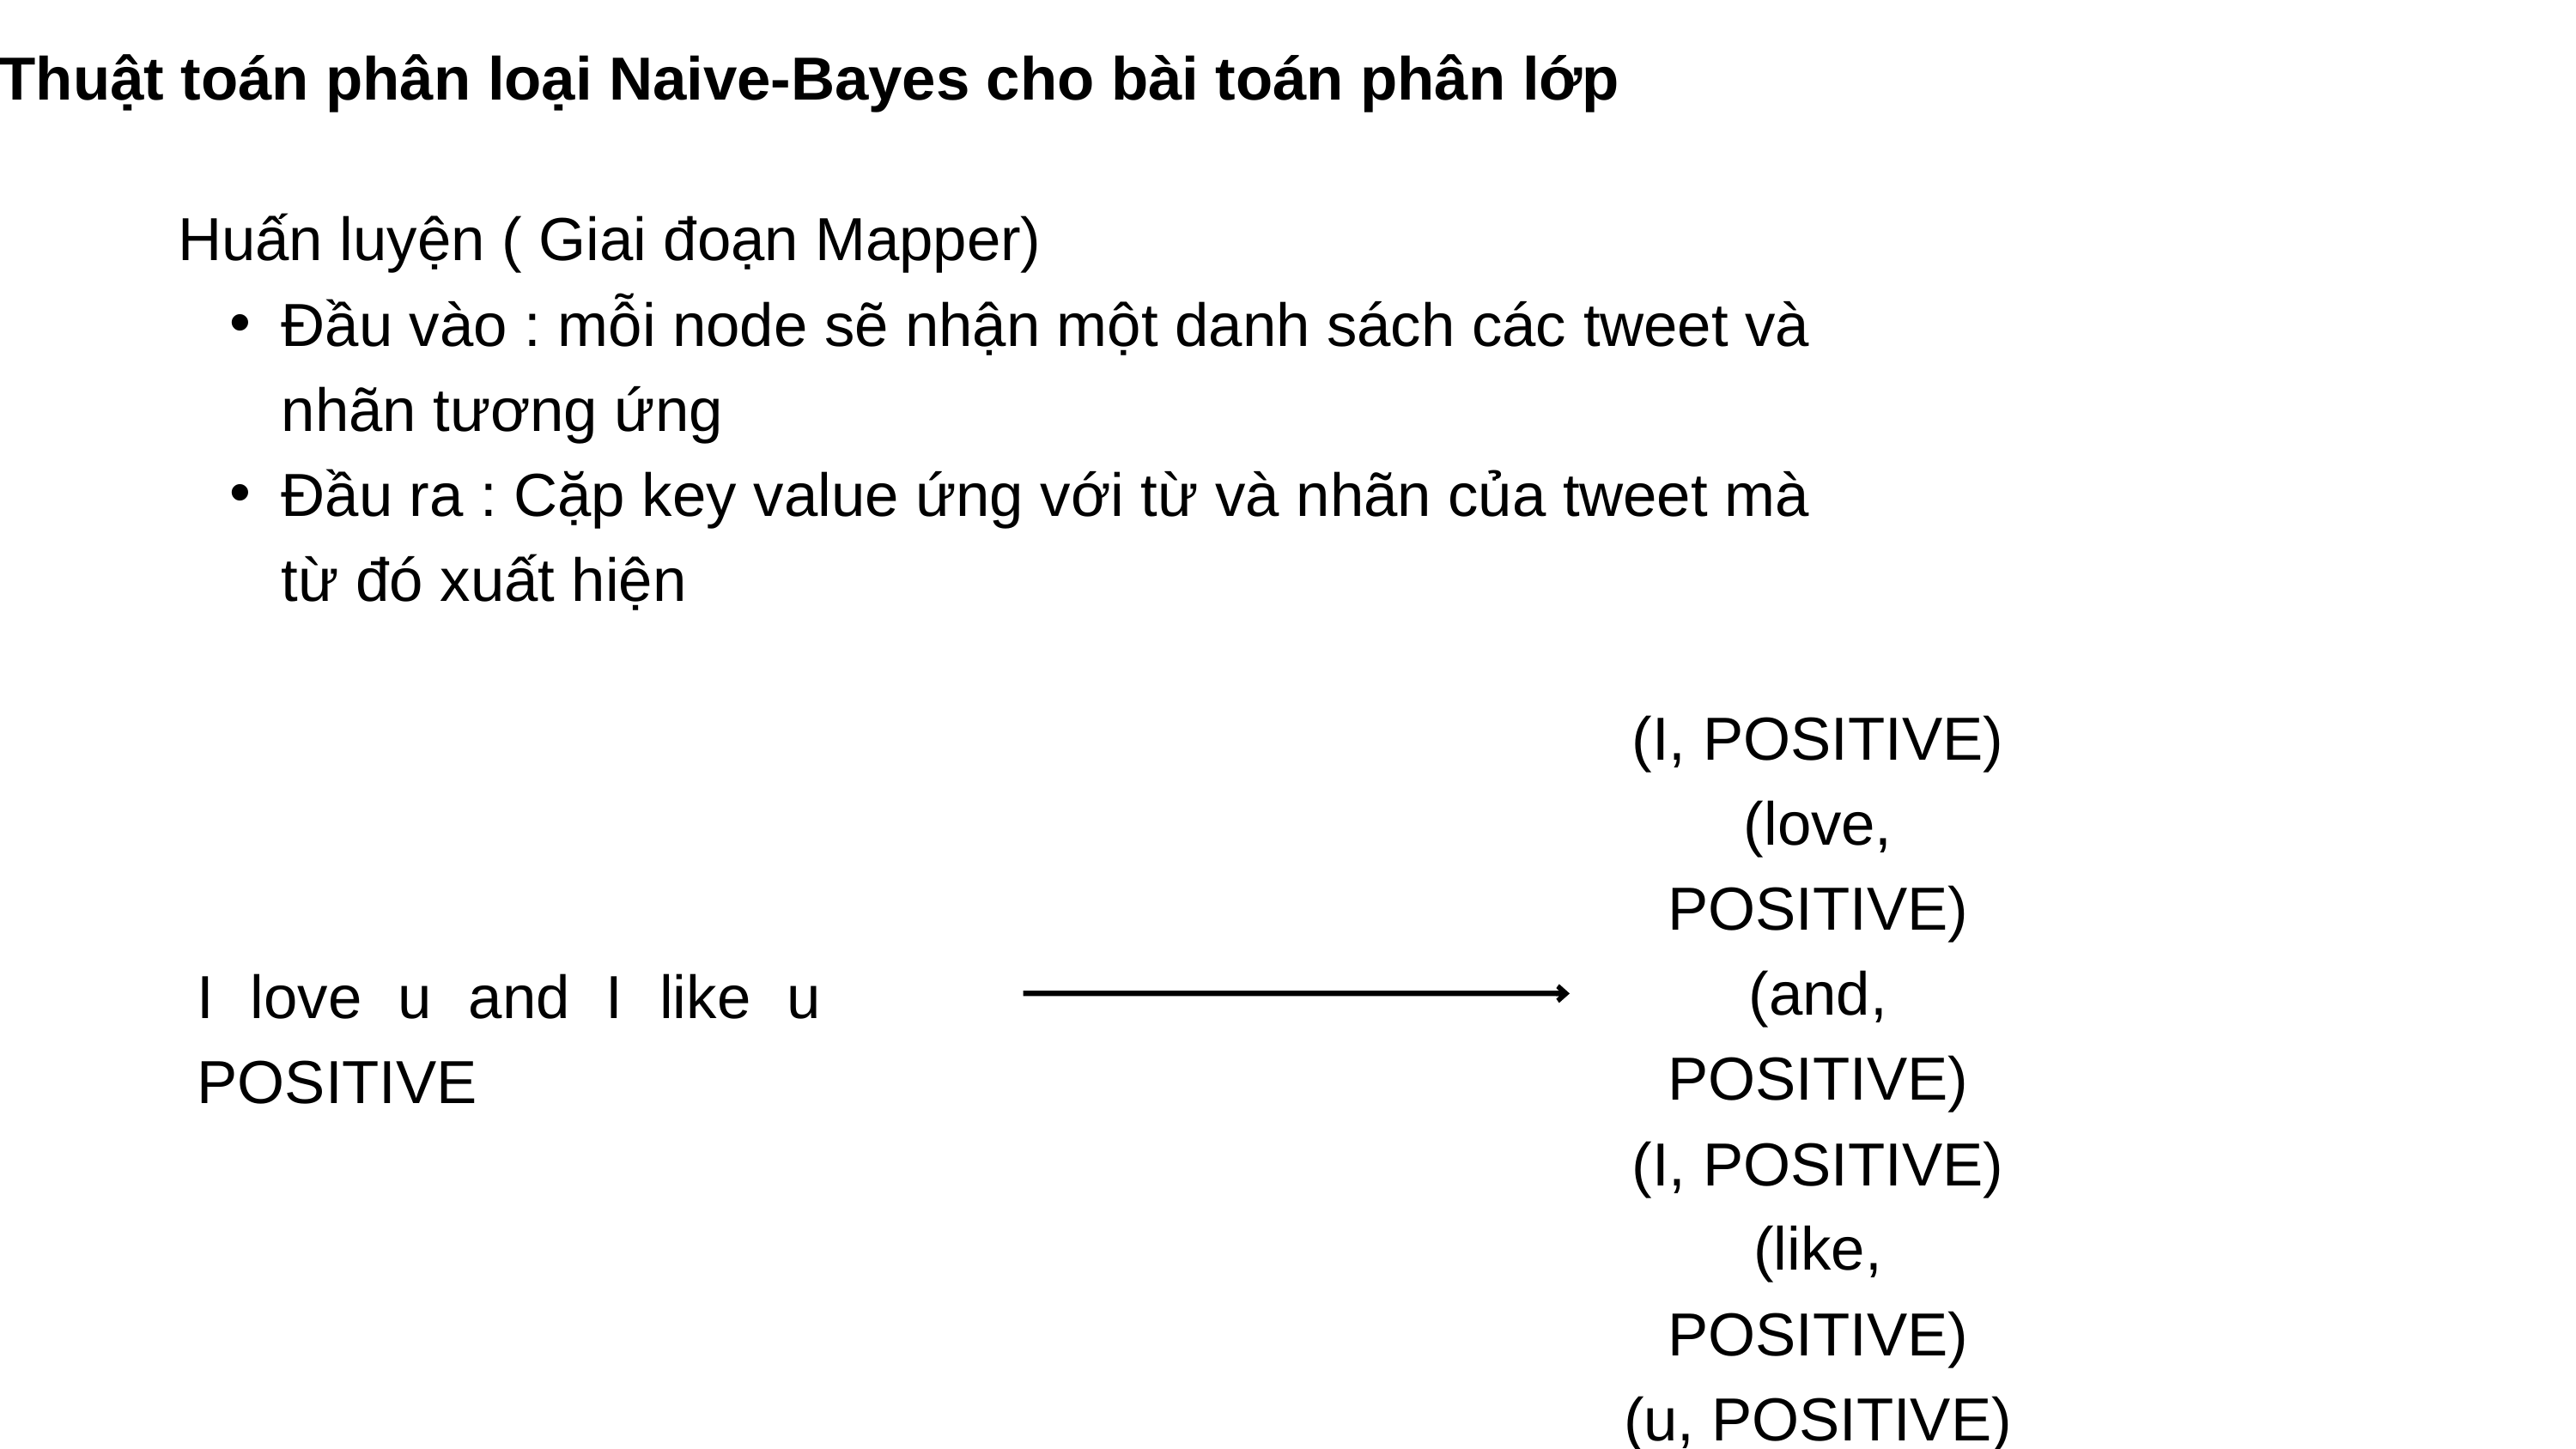

Thuật toán phân loại Naive-Bayes cho bài toán phân lớp
Huấn luyện ( Giai đoạn Mapper)
Đầu vào : mỗi node sẽ nhận một danh sách các tweet và nhãn tương ứng
Đầu ra : Cặp key value ứng với từ và nhãn của tweet mà từ đó xuất hiện
(I, POSITIVE)
(love, POSITIVE)
(and, POSITIVE)
(I, POSITIVE)
(like, POSITIVE)
(u, POSITIVE)
I love u and I like u    POSITIVE